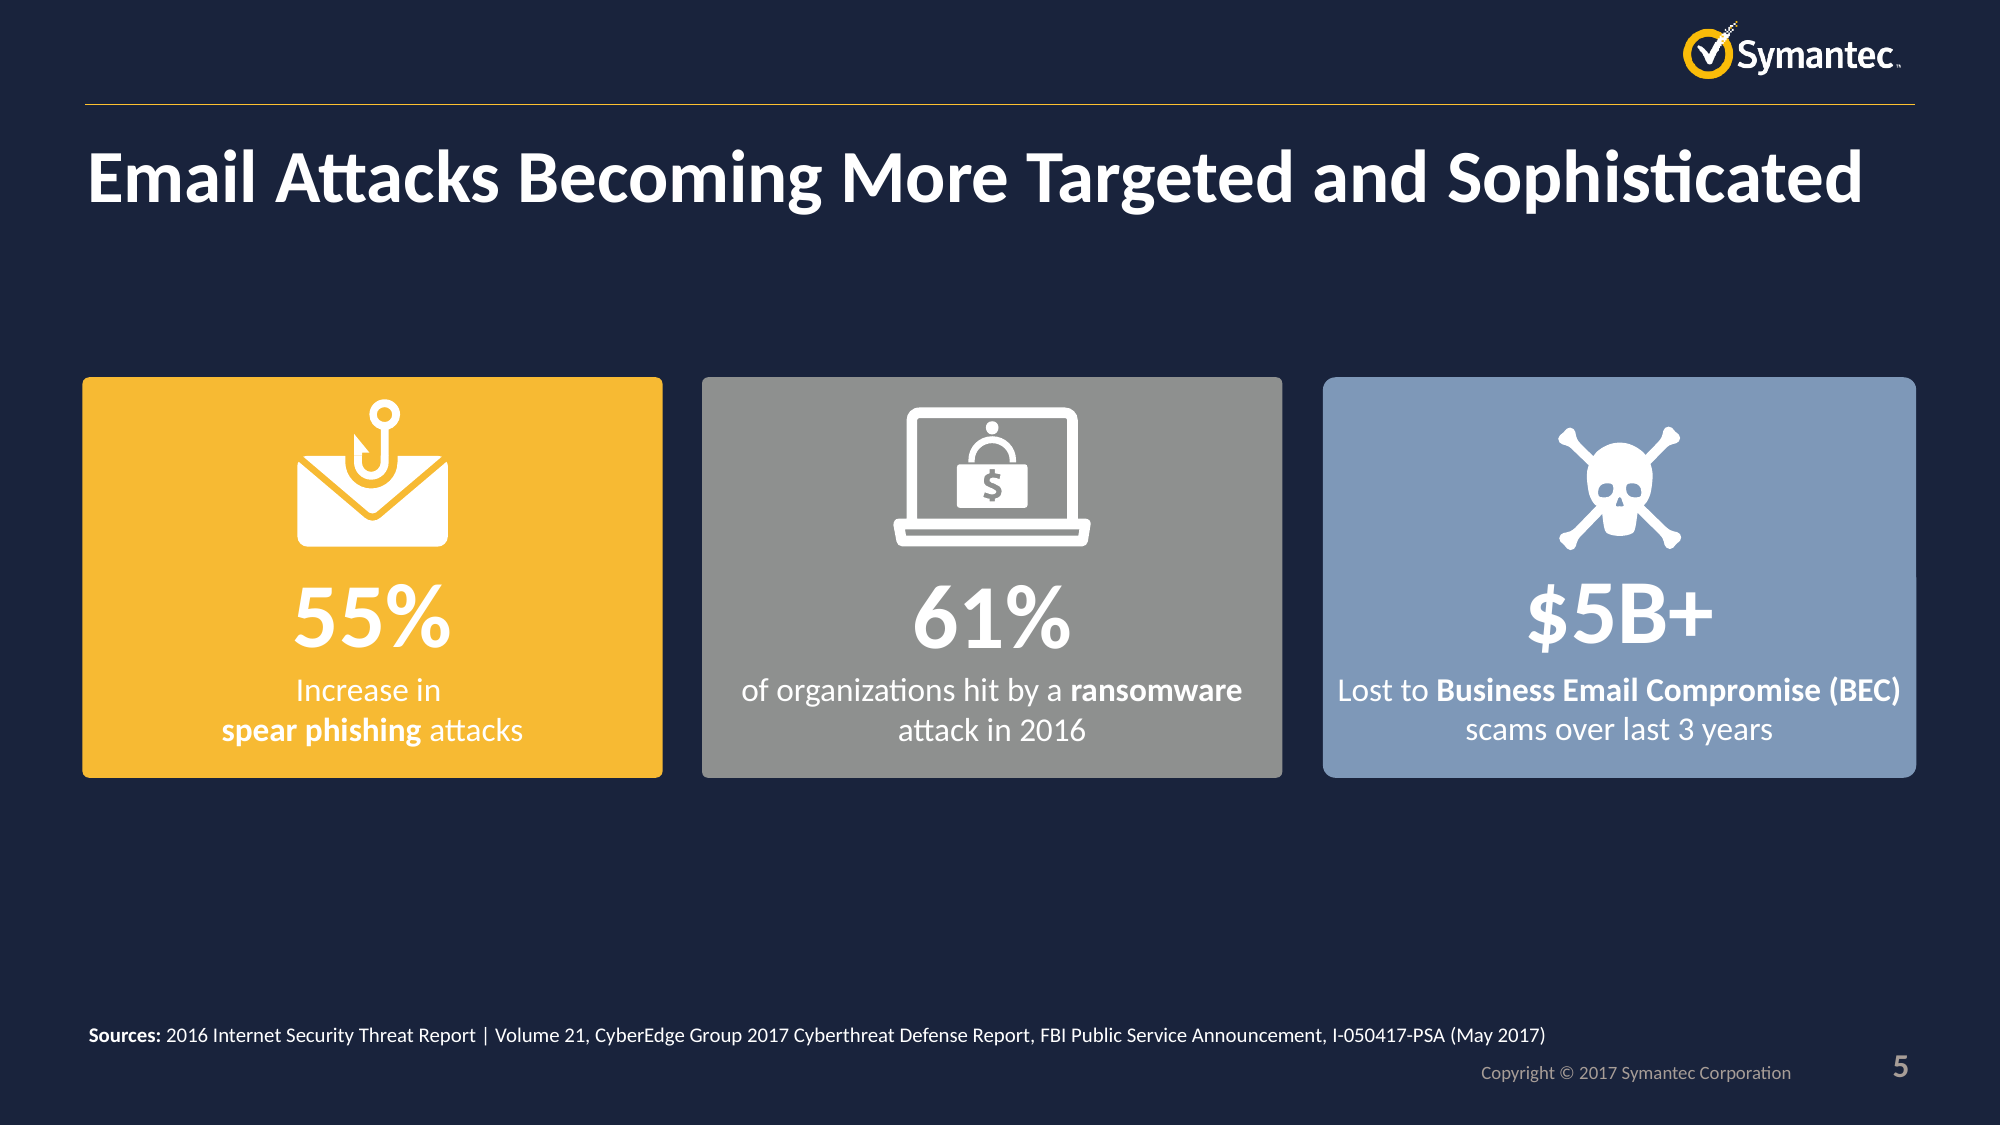

# Email Attacks Becoming More Targeted and Sophisticated

55%
Increase in
spear phishing attacks

61%
of organizations hit by a ransomware attack in 2016

$5B+
Lost to Business Email Compromise (BEC) scams over last 3 years
Sources: 2016 Internet Security Threat Report | Volume 21, CyberEdge Group 2017 Cyberthreat Defense Report, FBI Public Service Announcement, I-050417-PSA (May 2017)